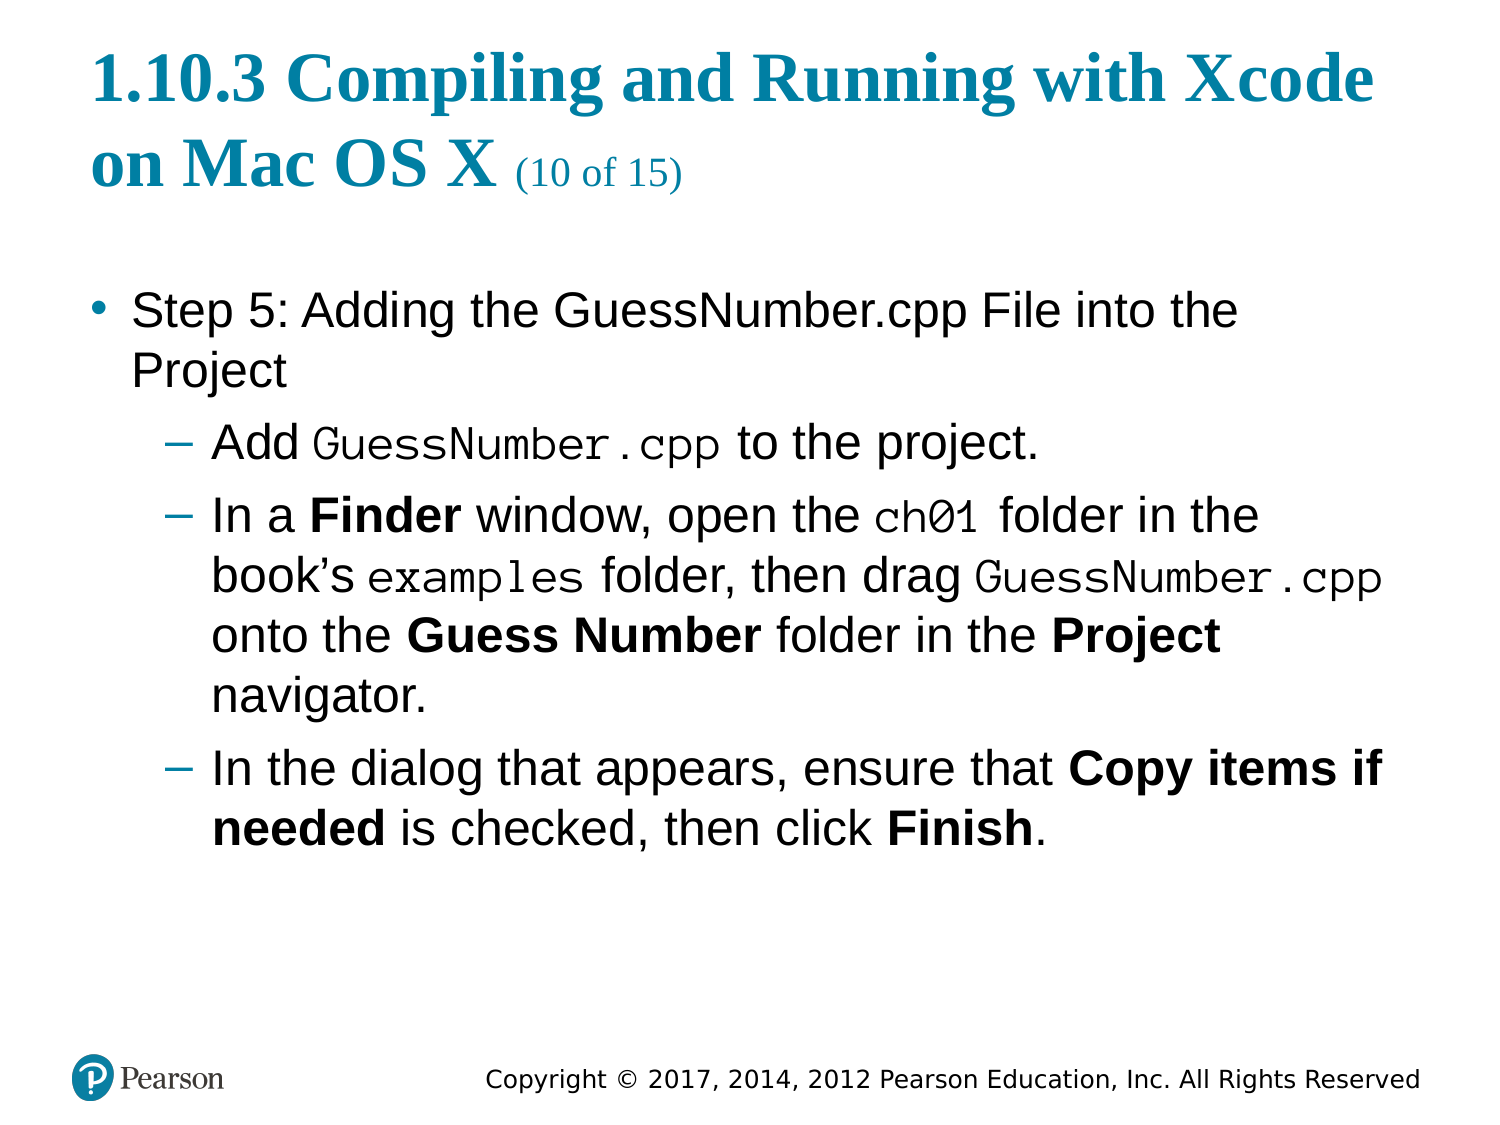

# 1.10.3 Compiling and Running with X code on Mac O S X (10 of 15)
Step 5: Adding the GuessNumber.cpp File into the Project
Add GuessNumber.cpp to the project.
In a Finder window, open the ch01 folder in the book’s examples folder, then drag GuessNumber.cpp onto the Guess Number folder in the Project navigator.
In the dialog that appears, ensure that Copy items if needed is checked, then click Finish.